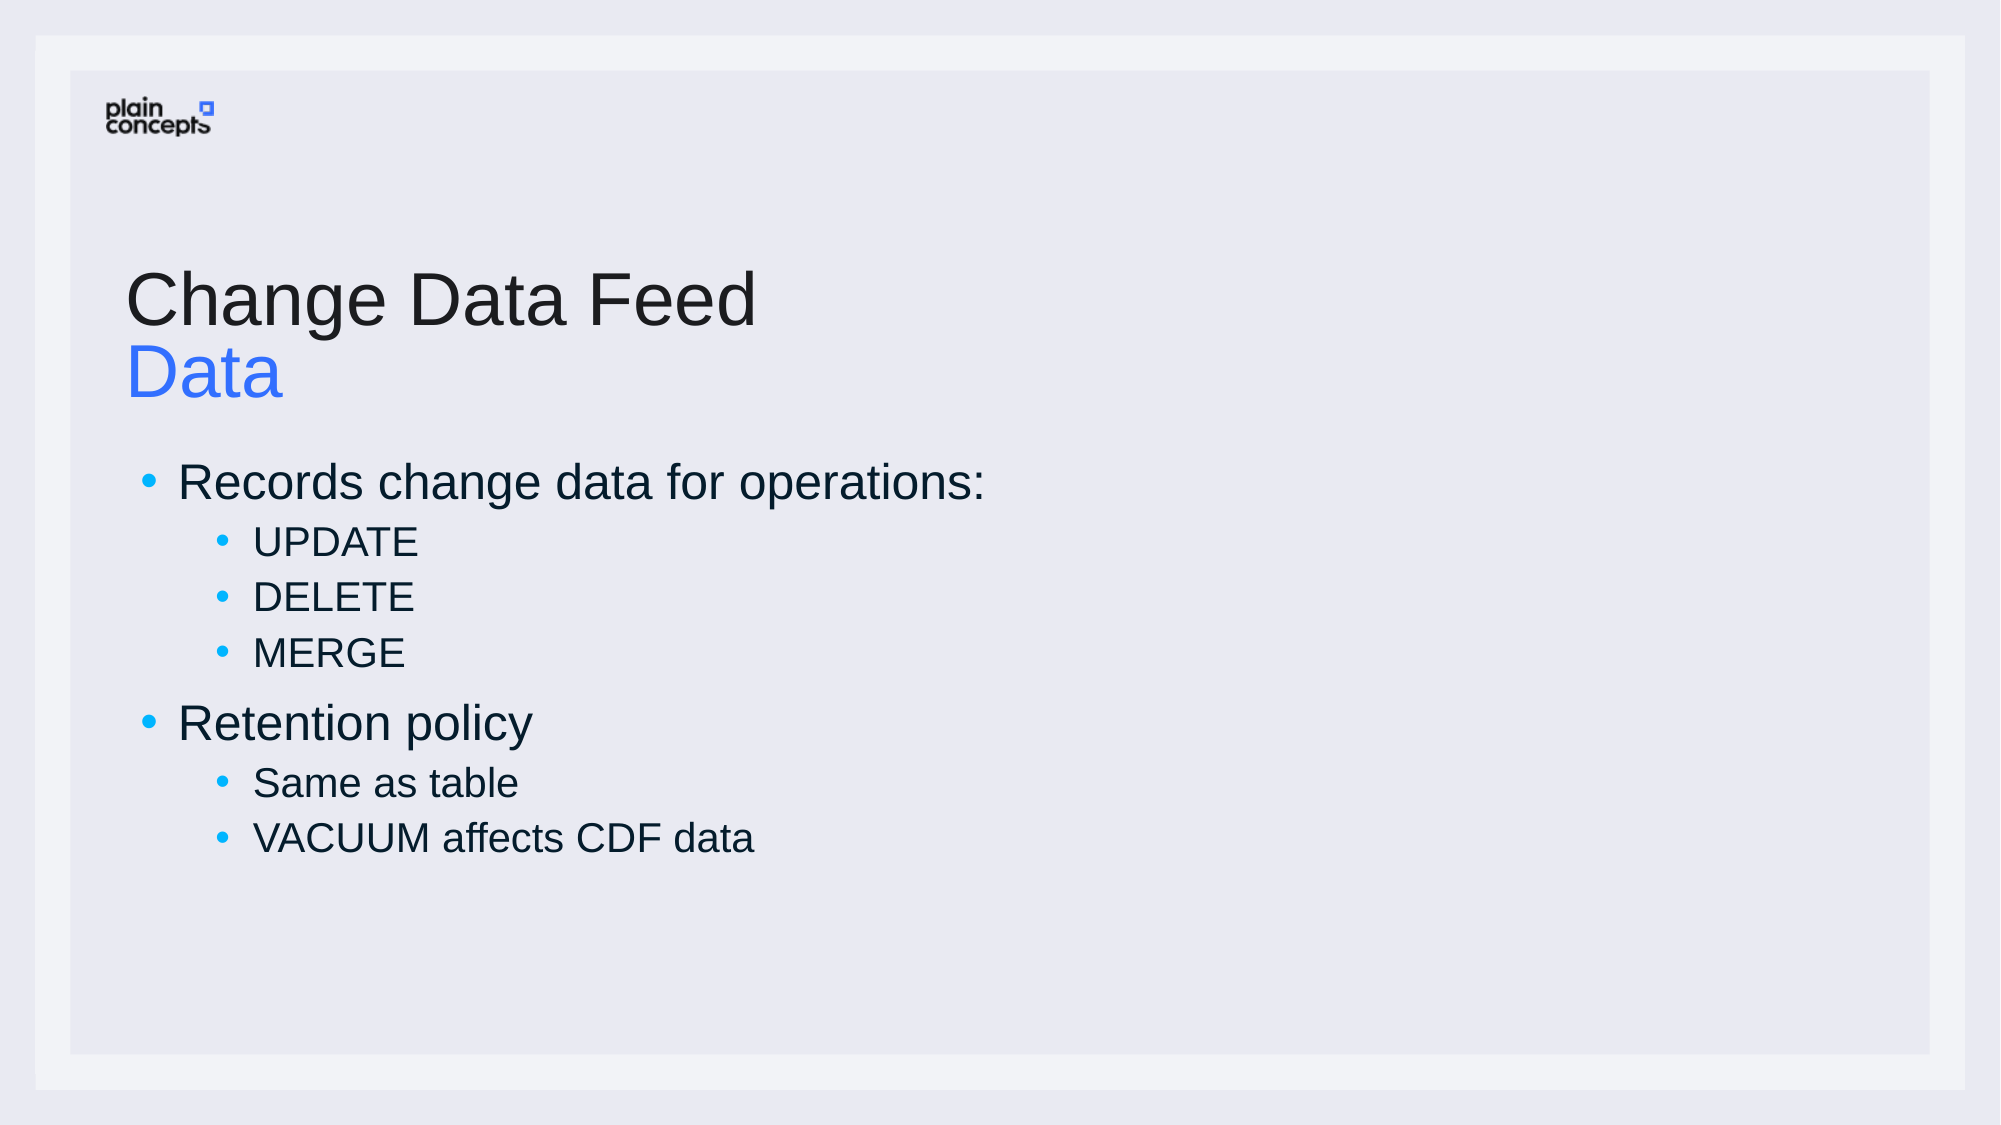

# Change Data Feed Data
Records change data for operations:
UPDATE
DELETE
MERGE
Retention policy
Same as table
VACUUM affects CDF data